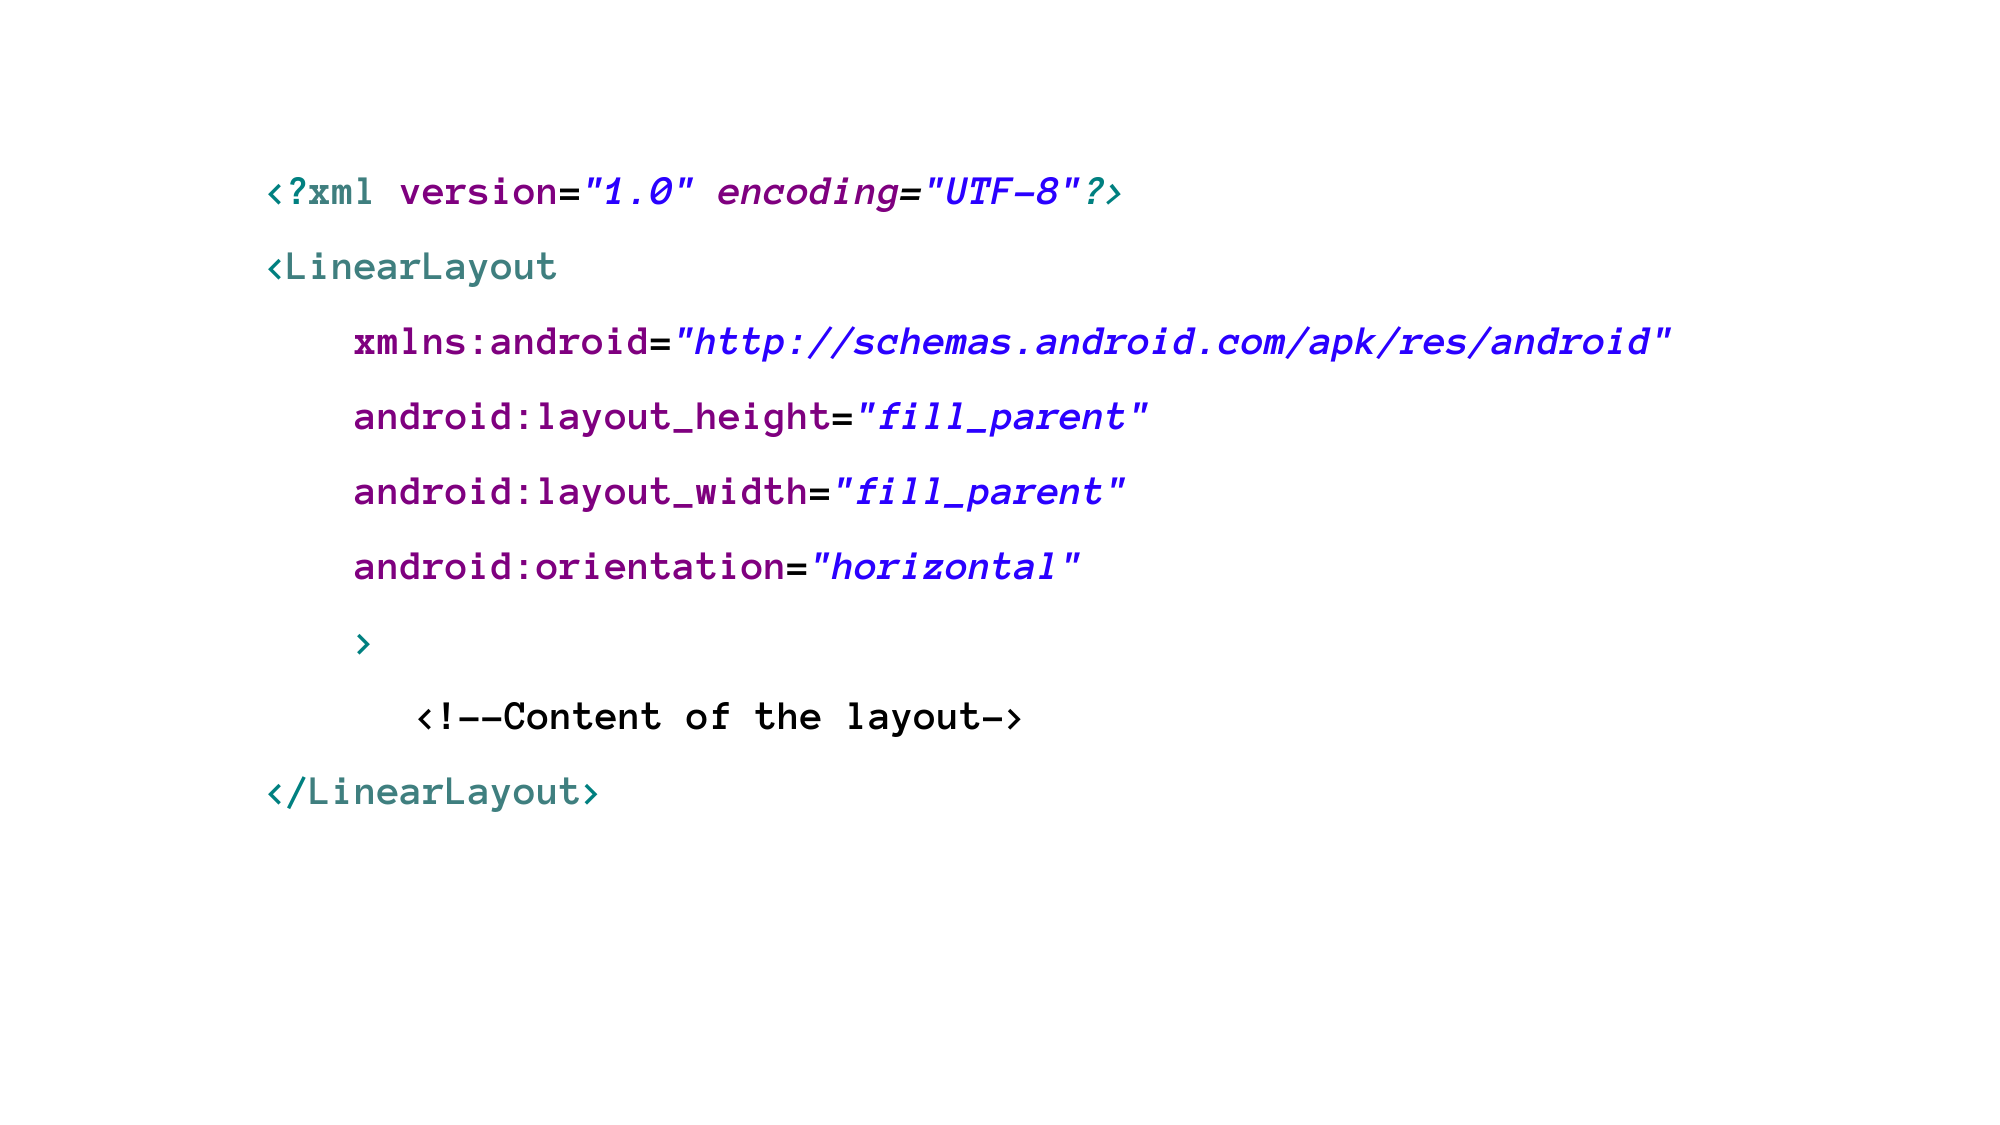

<?xml version="1.0" encoding="UTF-8"?>
<LinearLayout
    xmlns:android="http://schemas.android.com/apk/res/android"
    android:layout_height="fill_parent"
    android:layout_width="fill_parent"
    android:orientation="horizontal"
    >
	<!--Content of the layout->
</LinearLayout>